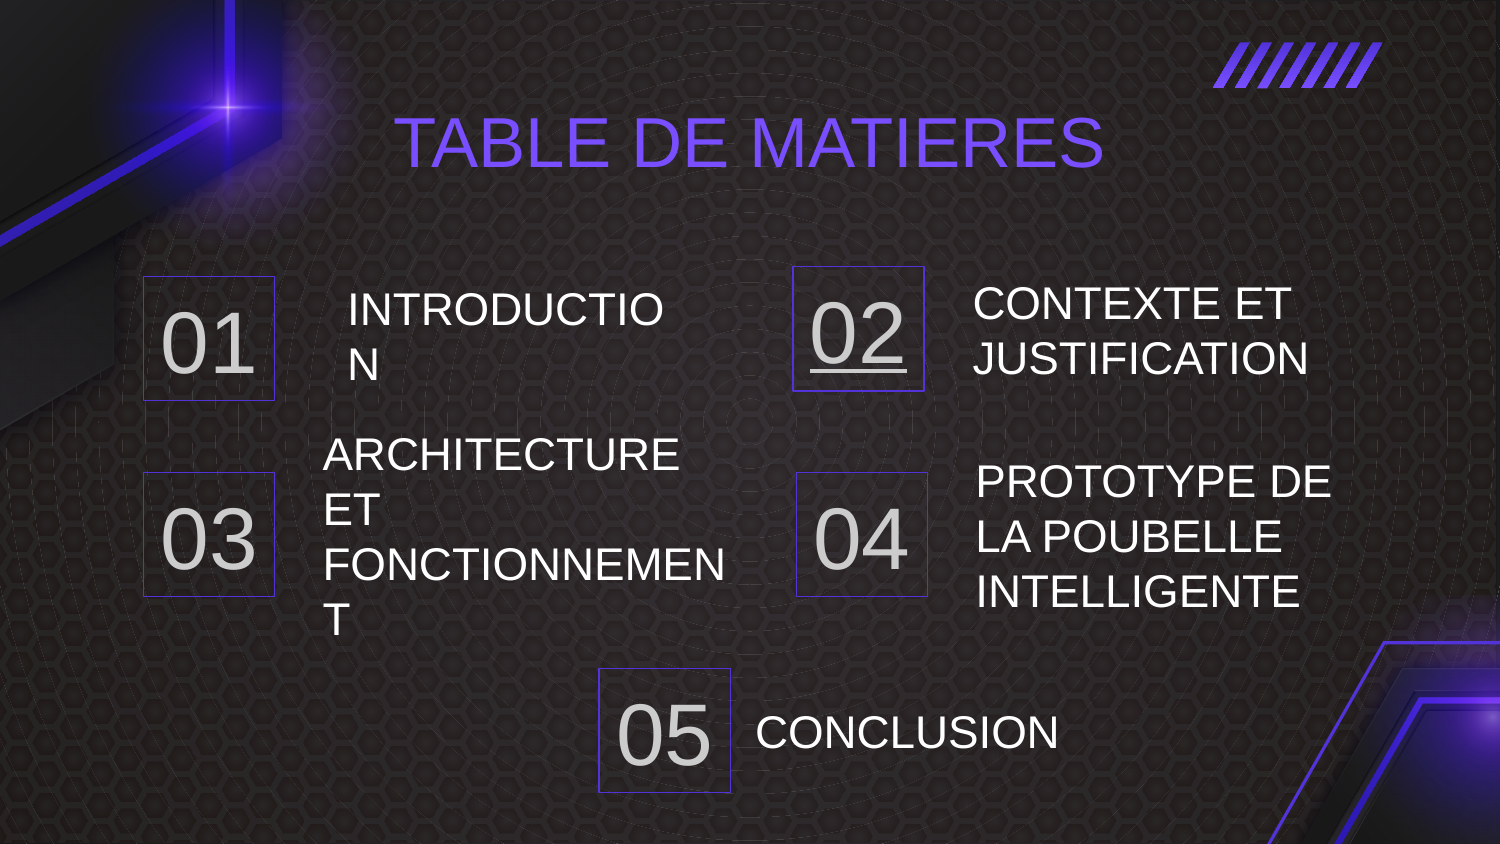

TABLE DE MATIERES
02
# 01
CONTEXTE ET JUSTIFICATION
INTRODUCTION
03
04
ARCHITECTURE ET FONCTIONNEMENT
PROTOTYPE DE LA POUBELLE INTELLIGENTE
05
CONCLUSION